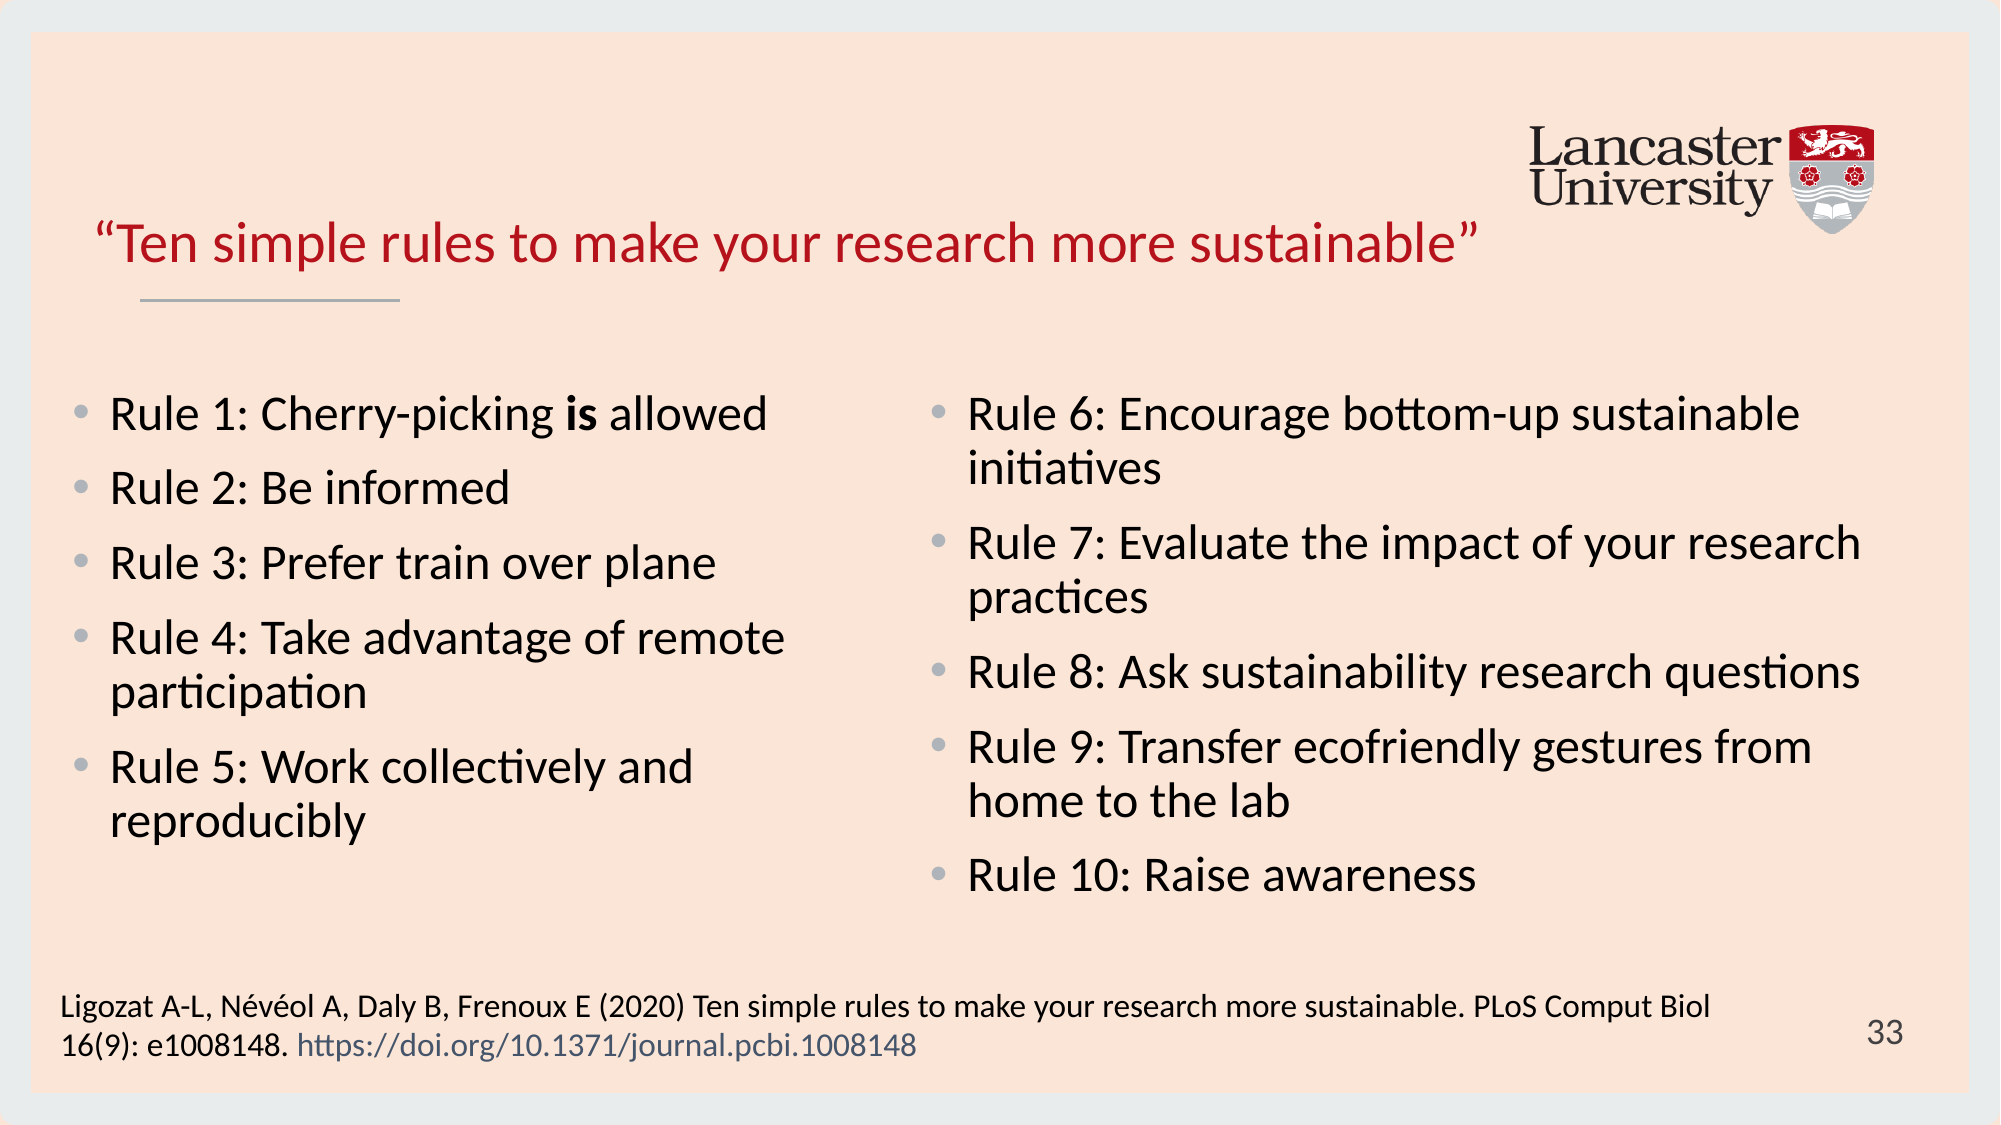

# “Ten simple rules to make your research more sustainable”
Rule 1: Cherry-picking is allowed
Rule 2: Be informed
Rule 3: Prefer train over plane
Rule 4: Take advantage of remote participation
Rule 5: Work collectively and reproducibly

Rule 6: Encourage bottom-up sustainable initiatives
Rule 7: Evaluate the impact of your research practices
Rule 8: Ask sustainability research questions
Rule 9: Transfer ecofriendly gestures from home to the lab
Rule 10: Raise awareness
Ligozat A-L, Névéol A, Daly B, Frenoux E (2020) Ten simple rules to make your research more sustainable. PLoS Comput Biol 16(9): e1008148. https://doi.org/10.1371/journal.pcbi.1008148
33